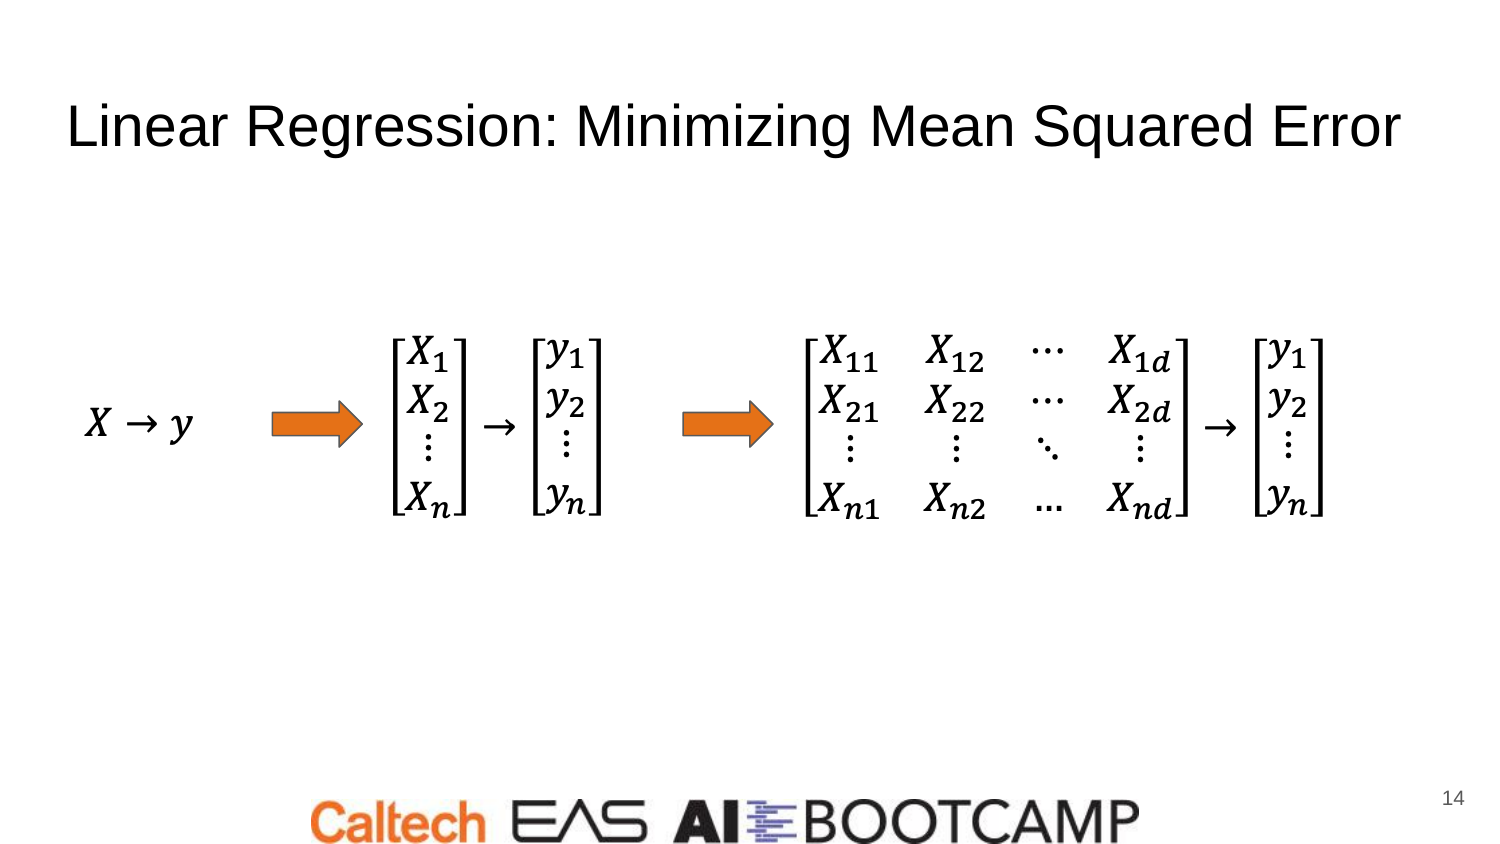

# Linear Regression: Minimizing Mean Squared Error

14